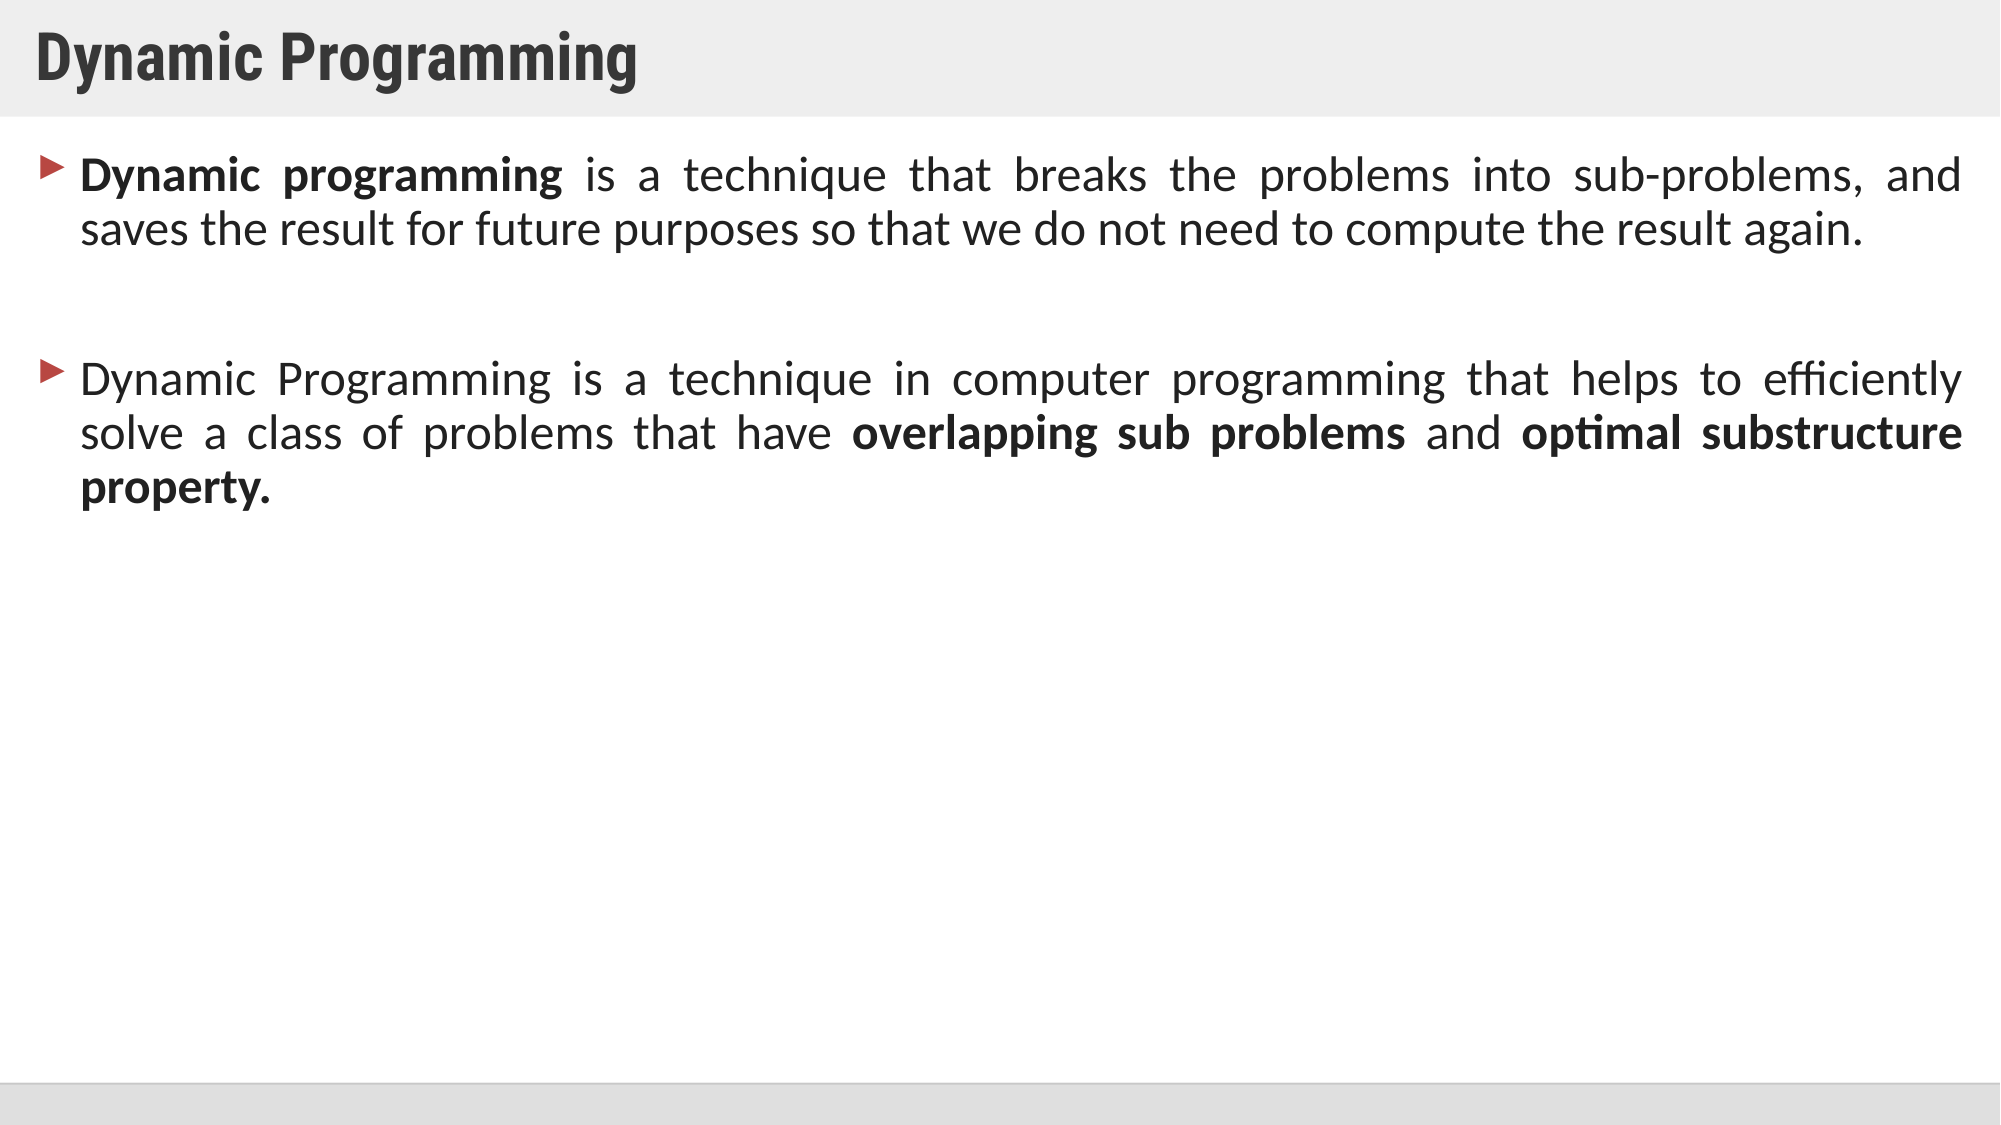

# Dynamic Programming
Dynamic programming is a technique that breaks the problems into sub-problems, and saves the result for future purposes so that we do not need to compute the result again.

Dynamic Programming is a technique in computer programming that helps to efficiently solve a class of problems that have overlapping sub problems and optimal substructure property.